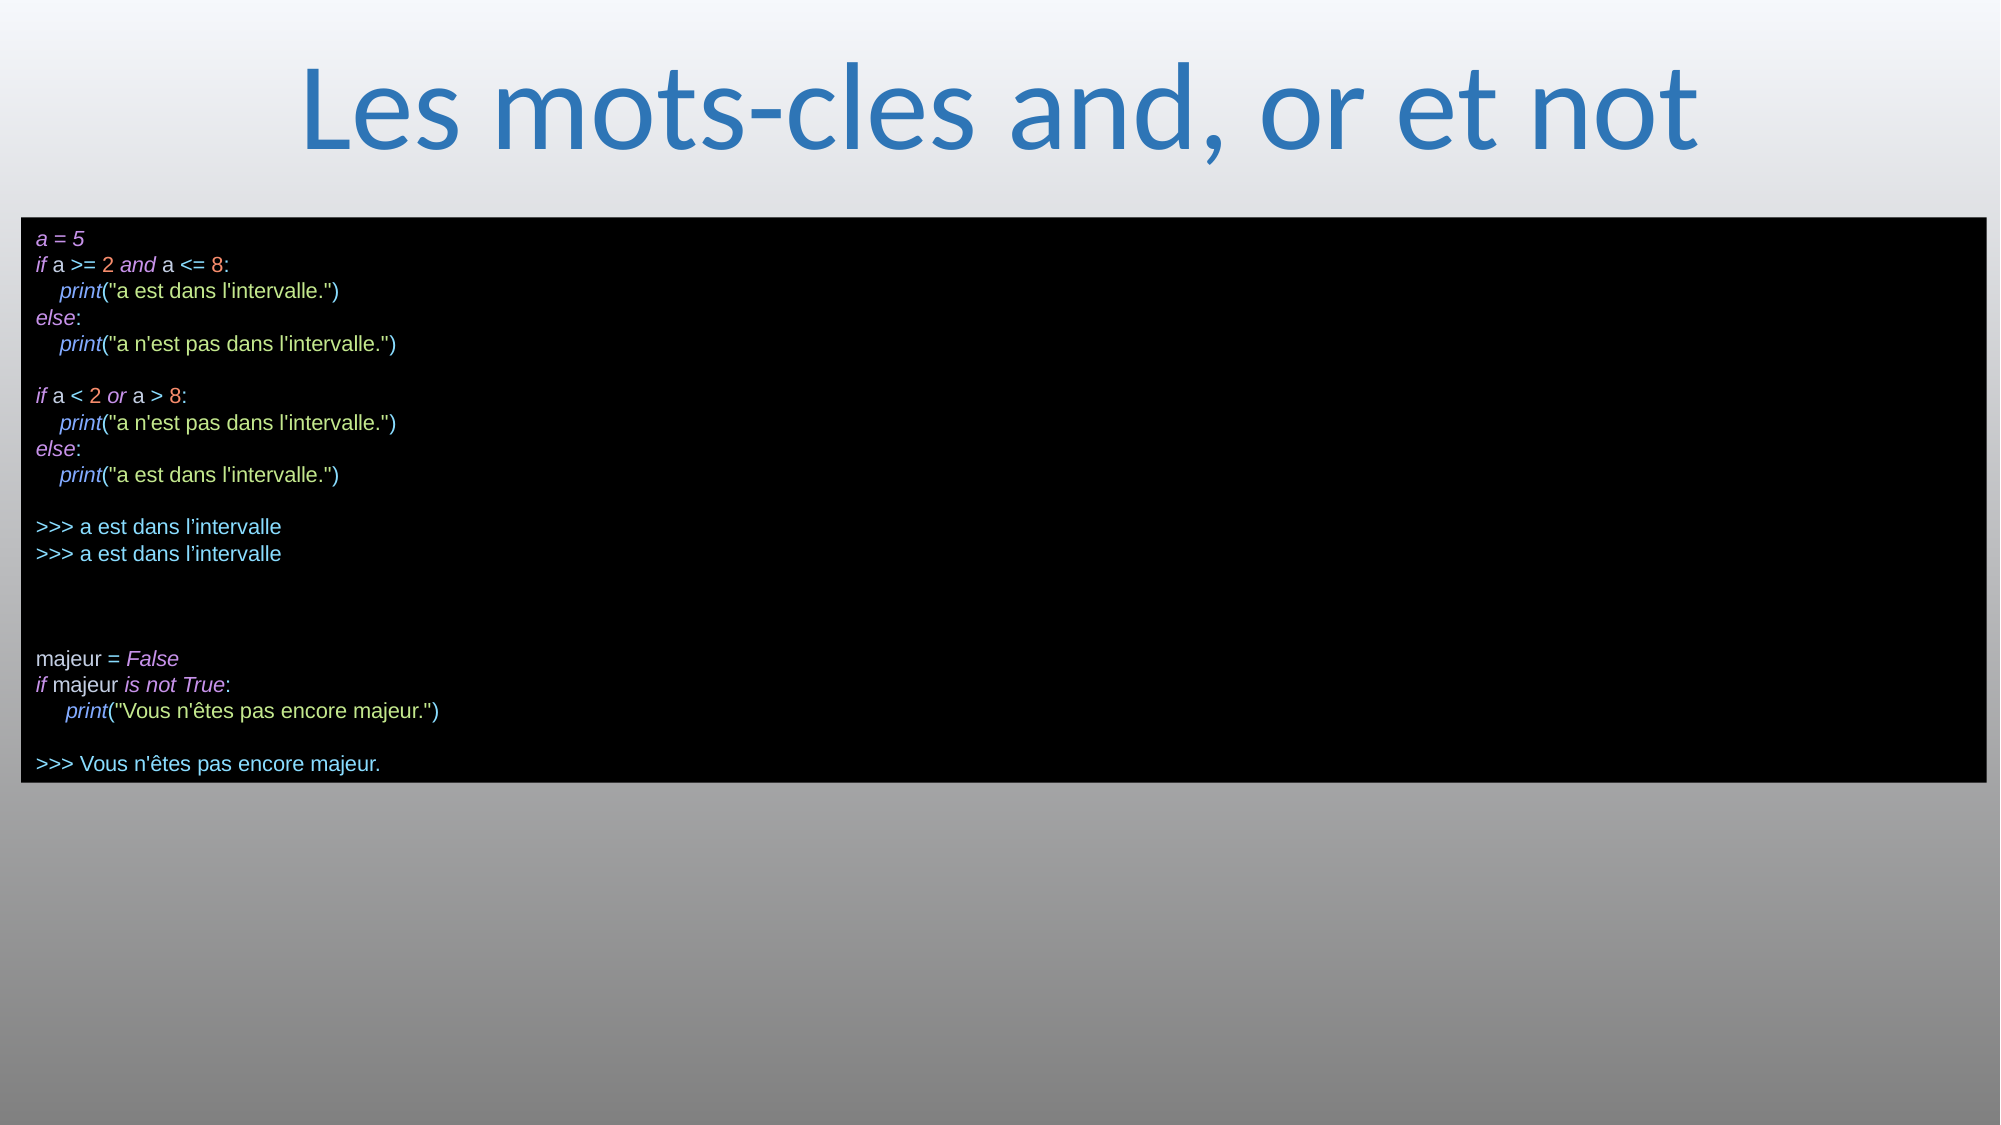

# Les mots-cles and, or et not
a = 5
if a >= 2 and a <= 8:
    print("a est dans l'intervalle.")
else:
    print("a n'est pas dans l'intervalle.")
if a < 2 or a > 8:
    print("a n'est pas dans l'intervalle.")
else:
    print("a est dans l'intervalle.")
>>> a est dans l’intervalle
>>> a est dans l’intervalle

majeur = False
if majeur is not True:
     print("Vous n'êtes pas encore majeur.")
>>> Vous n'êtes pas encore majeur.

50